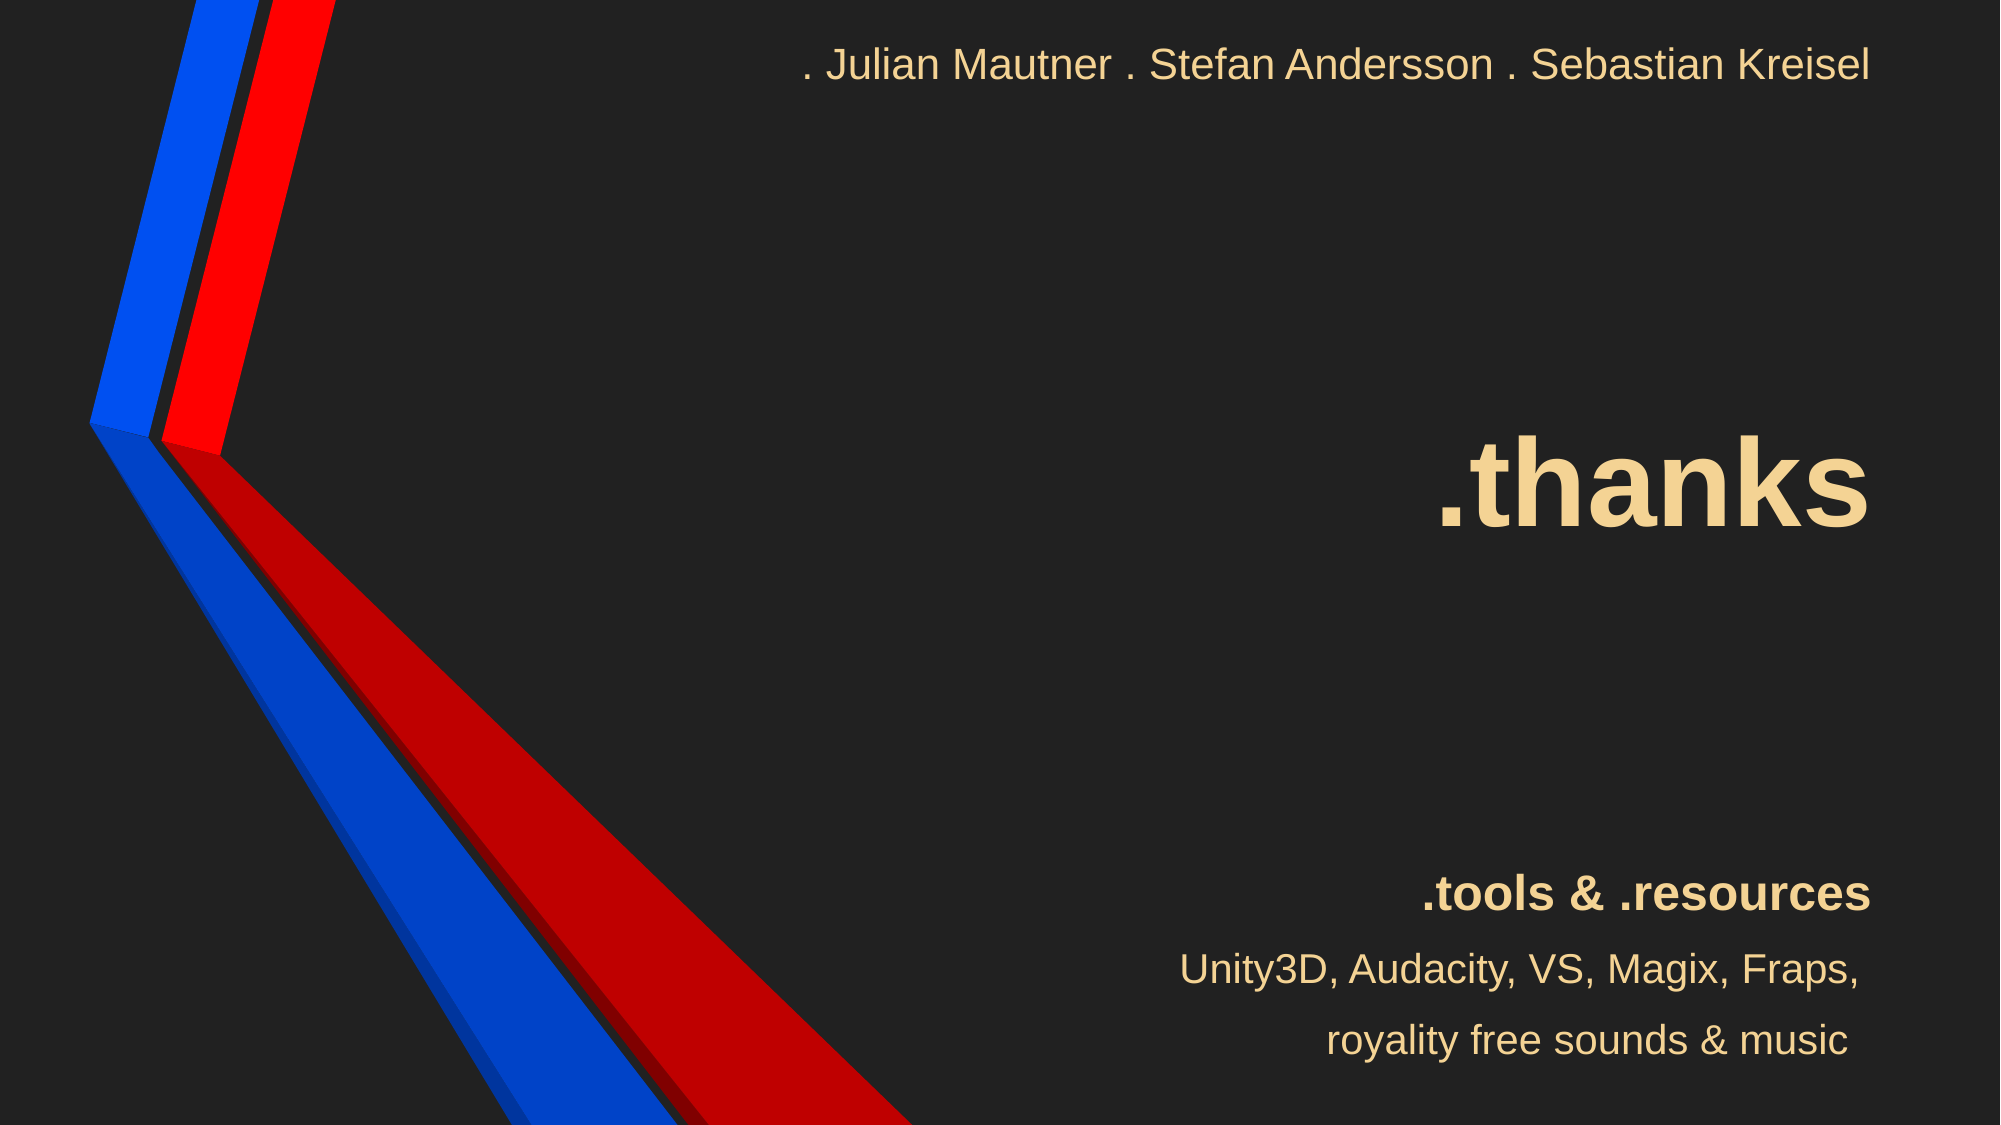

. Julian Mautner . Stefan Andersson . Sebastian Kreisel
# .thanks
.tools & .resources
Unity3D, Audacity, VS, Magix, Fraps,
royality free sounds & music